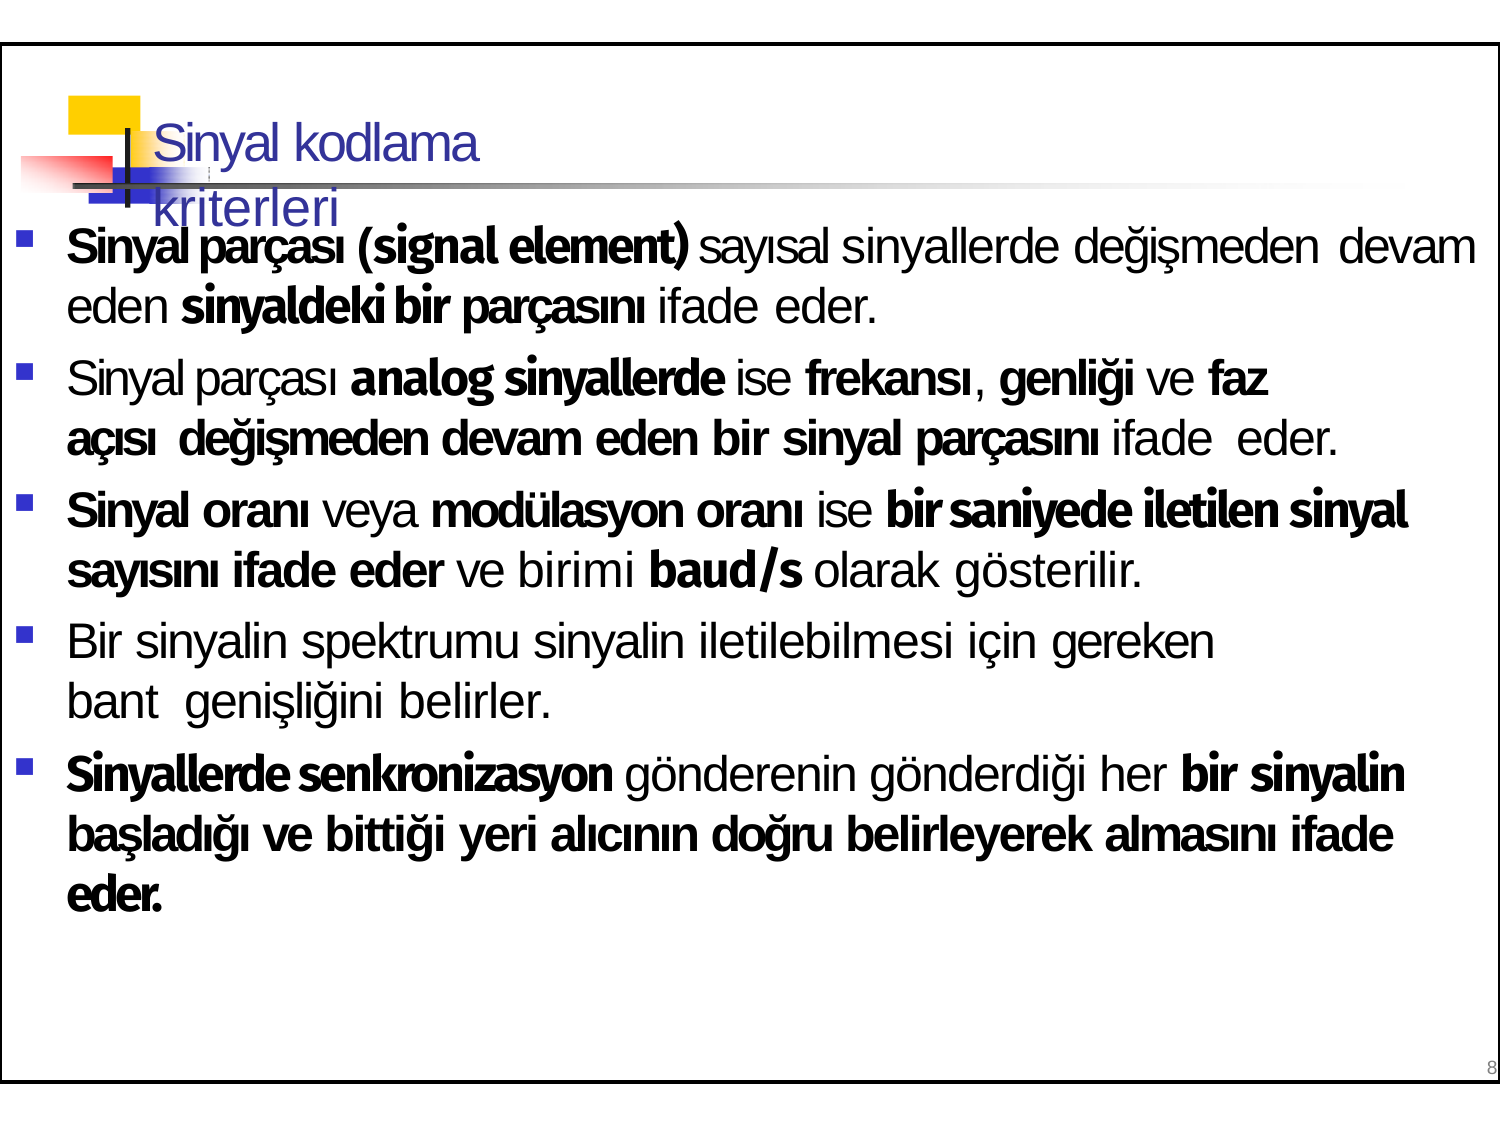

# Sinyal kodlama kriterleri

Sinyal parçası (signal element) sayısal sinyallerde değişmeden devam
eden sinyaldeki bir parçasını ifade eder.
Sinyal parçası analog sinyallerde ise frekansı, genliği ve faz açısı  değişmeden devam eden bir sinyal parçasını ifade eder.
Sinyal oranı veya modülasyon oranı ise bir saniyede iletilen sinyal  sayısını ifade eder ve birimi baud/s olarak gösterilir.
Bir sinyalin spektrumu sinyalin iletilebilmesi için gereken bant  genişliğini belirler.
Sinyallerde senkronizasyon gönderenin gönderdiği her bir sinyalin  başladığı ve bittiği yeri alıcının doğru belirleyerek almasını ifade  eder.
8